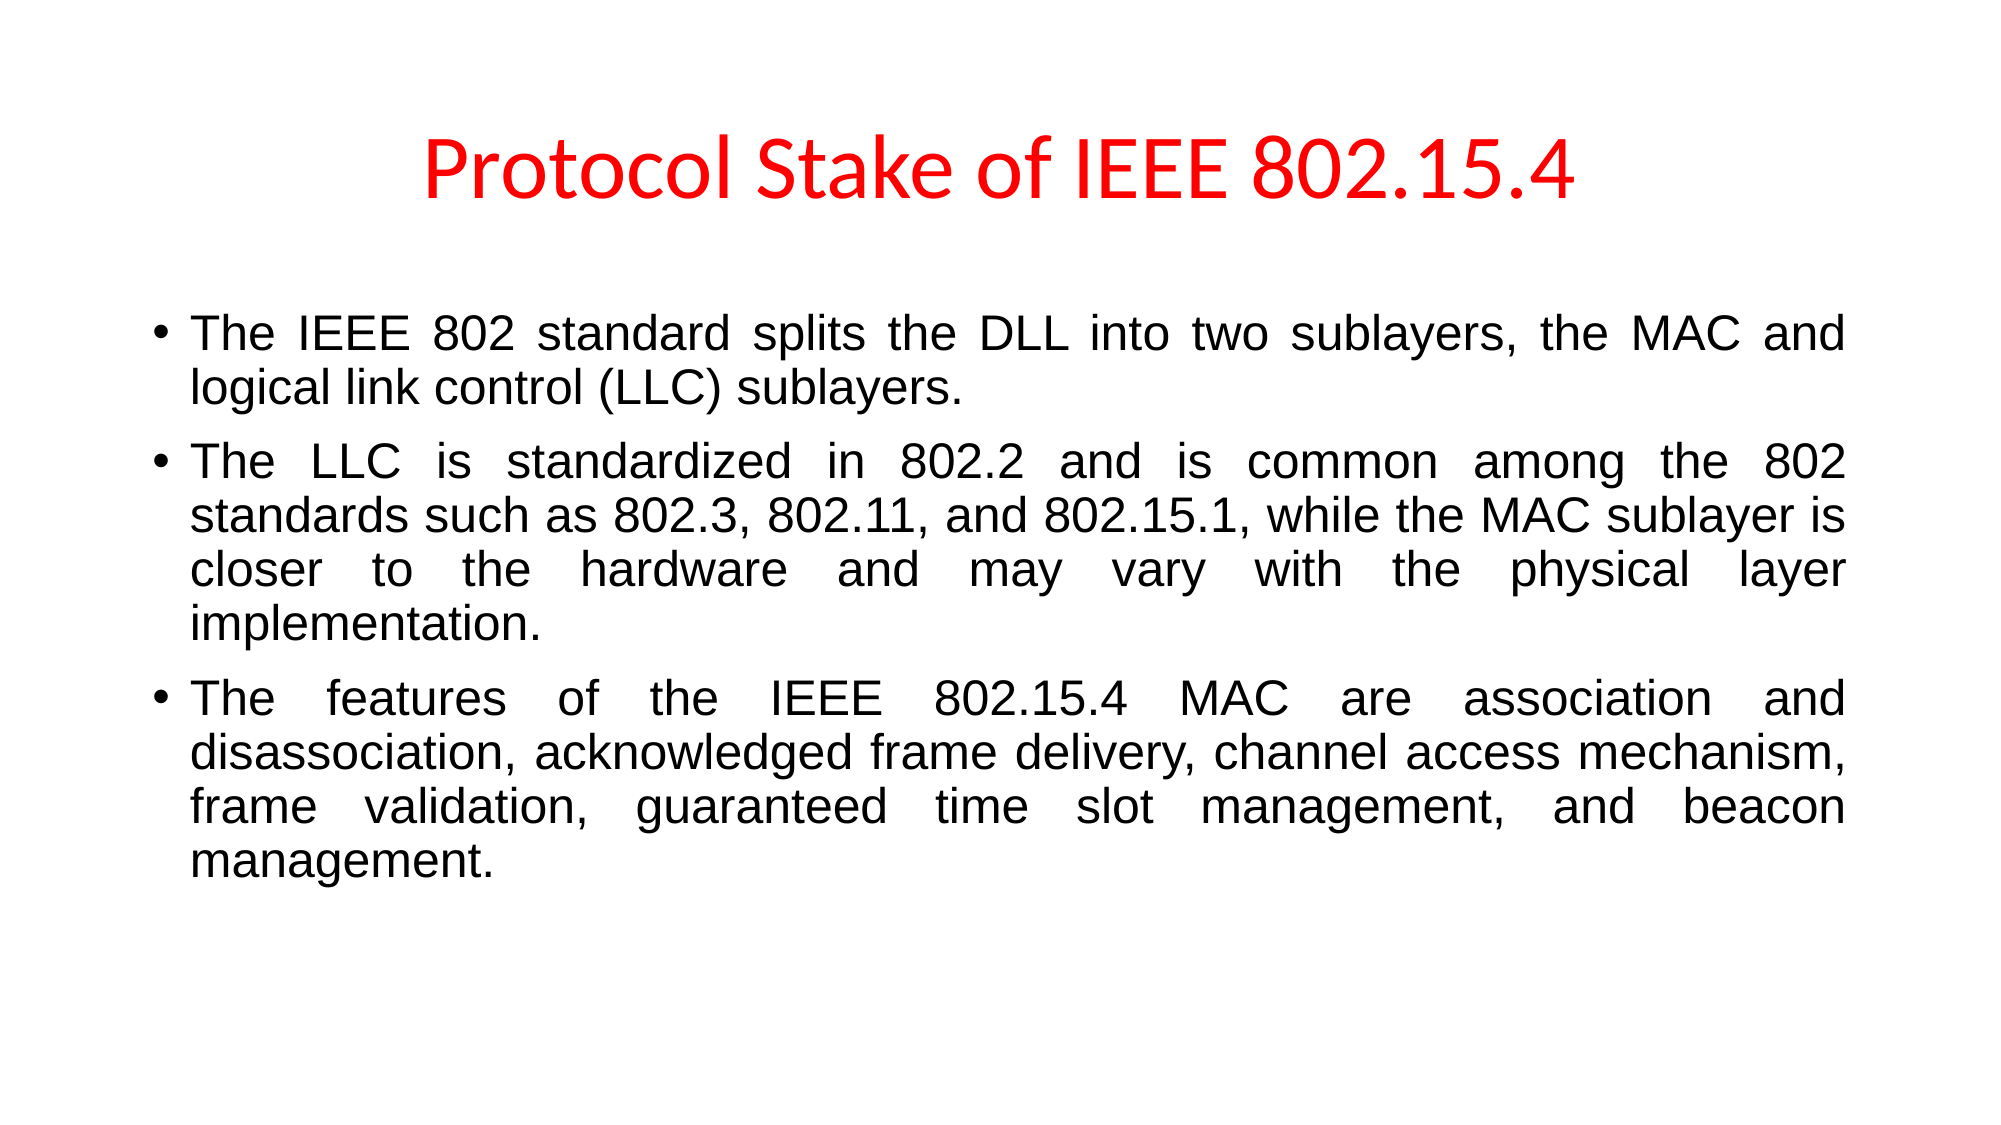

# Protocol Stake of IEEE 802.15.4
The IEEE 802 standard splits the DLL into two sublayers, the MAC and logical link control (LLC) sublayers.
The LLC is standardized in 802.2 and is common among the 802 standards such as 802.3, 802.11, and 802.15.1, while the MAC sublayer is closer to the hardware and may vary with the physical layer implementation.
The features of the IEEE 802.15.4 MAC are association and disassociation, acknowledged frame delivery, channel access mechanism, frame validation, guaranteed time slot management, and beacon management.